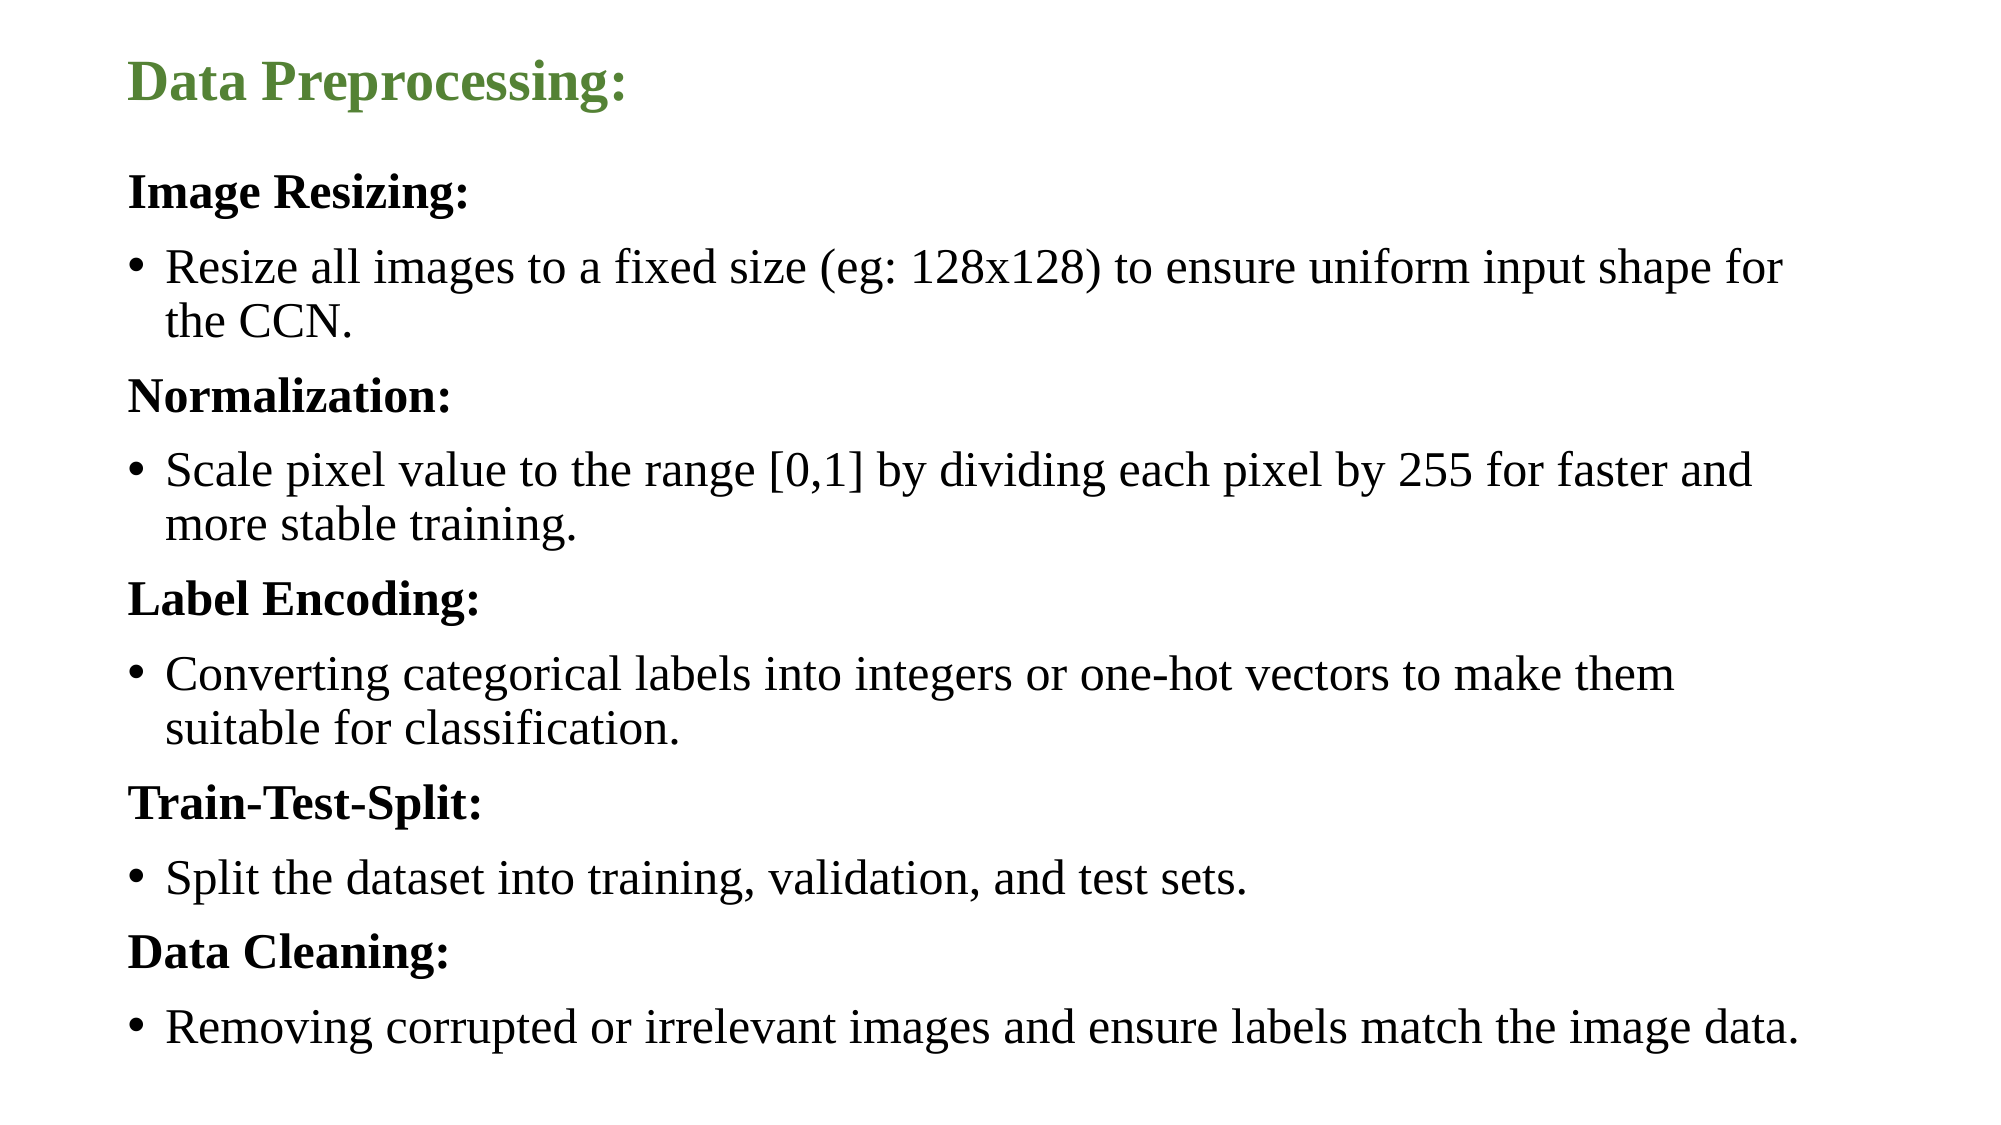

# Data Preprocessing:
Image Resizing:
Resize all images to a fixed size (eg: 128x128) to ensure uniform input shape for the CCN.
Normalization:
Scale pixel value to the range [0,1] by dividing each pixel by 255 for faster and more stable training.
Label Encoding:
Converting categorical labels into integers or one-hot vectors to make them suitable for classification.
Train-Test-Split:
Split the dataset into training, validation, and test sets.
Data Cleaning:
Removing corrupted or irrelevant images and ensure labels match the image data.